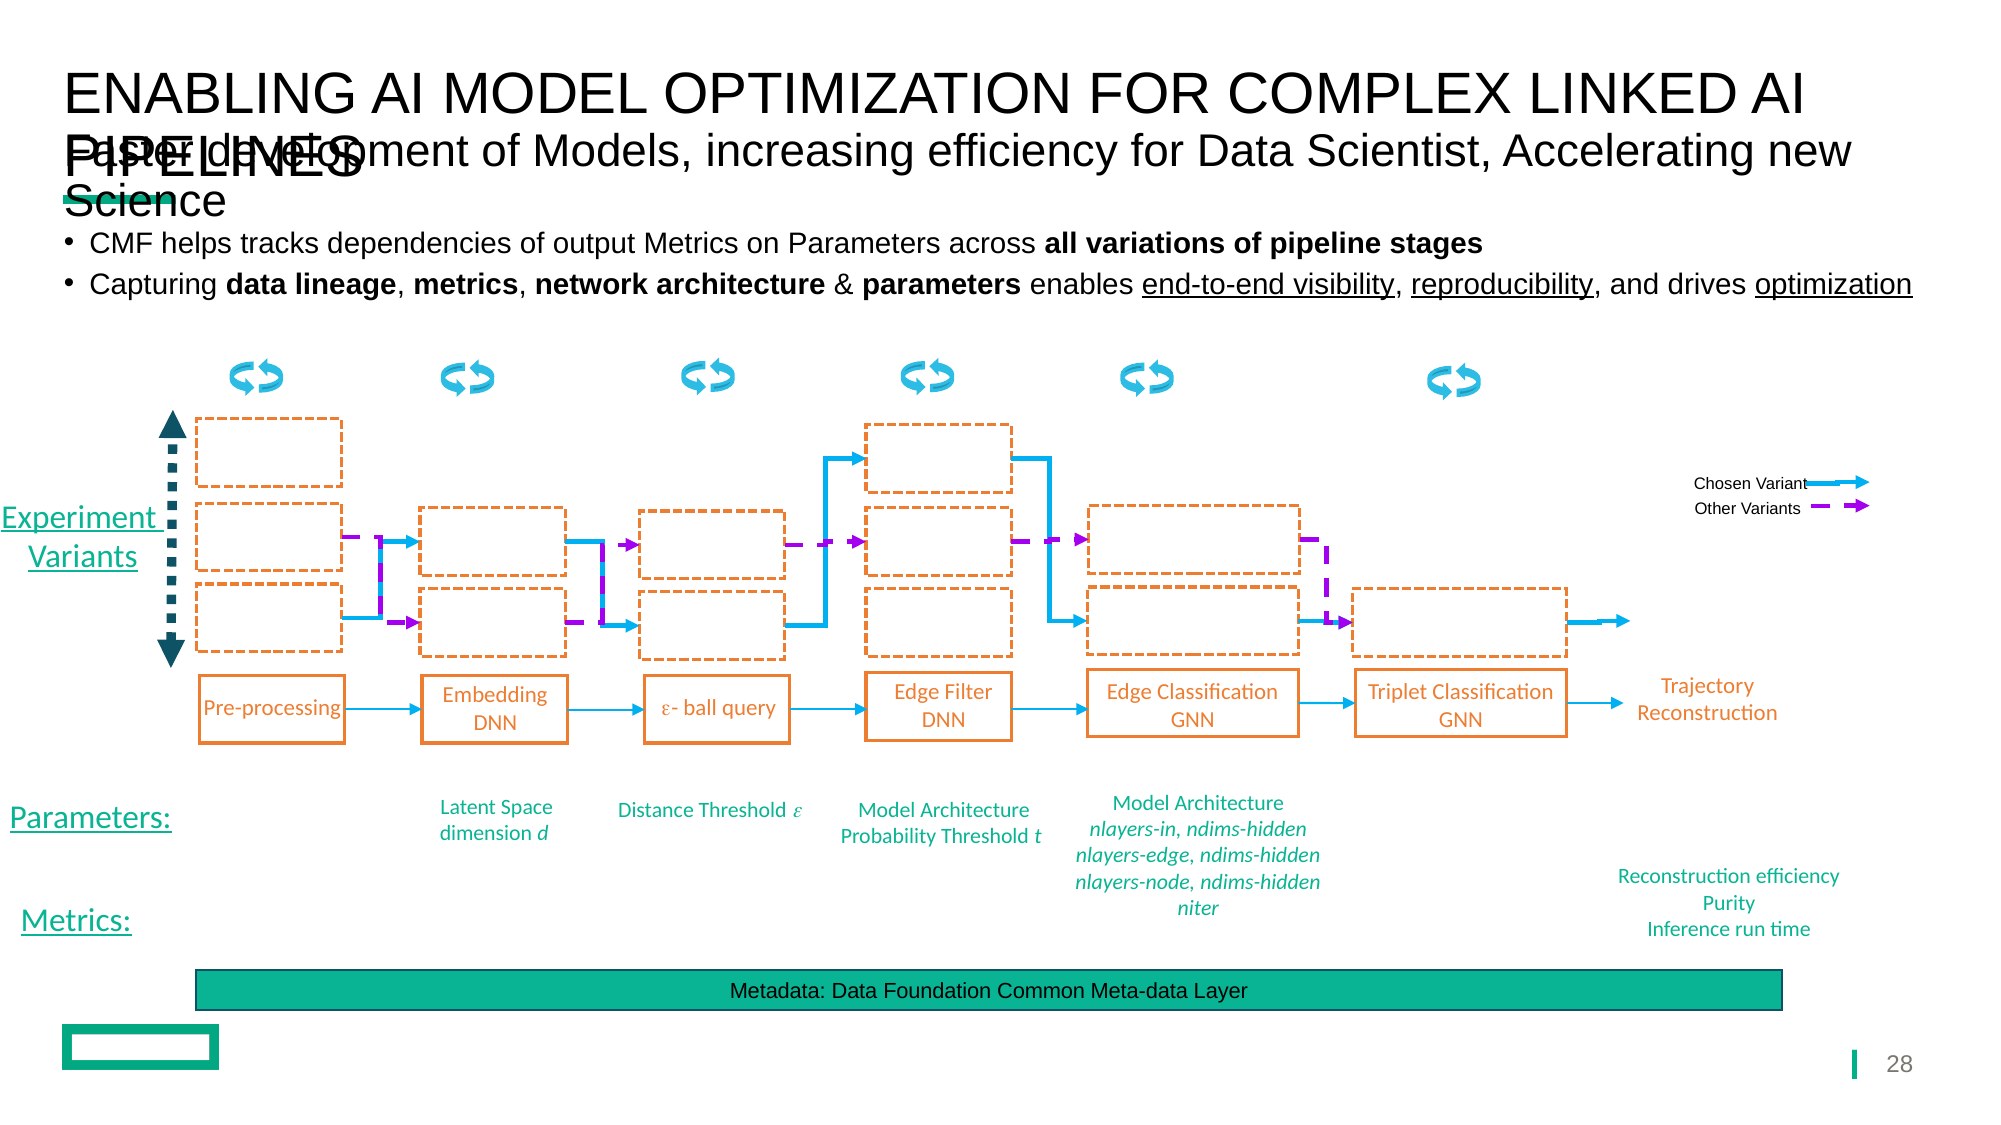

# Enabling AI MODEL OPTIMIZATION FOR COMPLEX LINKED AI PIPELINES
Faster development of Models, increasing efficiency for Data Scientist, Accelerating new Science
CMF helps tracks dependencies of output Metrics on Parameters across all variations of pipeline stages
Capturing data lineage, metrics, network architecture & parameters enables end-to-end visibility, reproducibility, and drives optimization

Chosen Variant
Experiment  Variants
Other Variants

Trajectory
Reconstruction

Edge Filter
DNN
Edge Classification
GNN
Triplet Classification
GNN
Embedding
DNN
Pre-processing
ε- ball query
Model Architecture
nlayers-in, ndims-hidden
nlayers-edge, ndims-hidden
nlayers-node, ndims-hidden
niter
Latent Space dimension d
Parameters:
Model Architecture
Probability Threshold t
Distance Threshold ε
Reconstruction efficiency
Purity
Inference run time
Metrics:
Metadata: Data Foundation Common Meta-data Layer
28